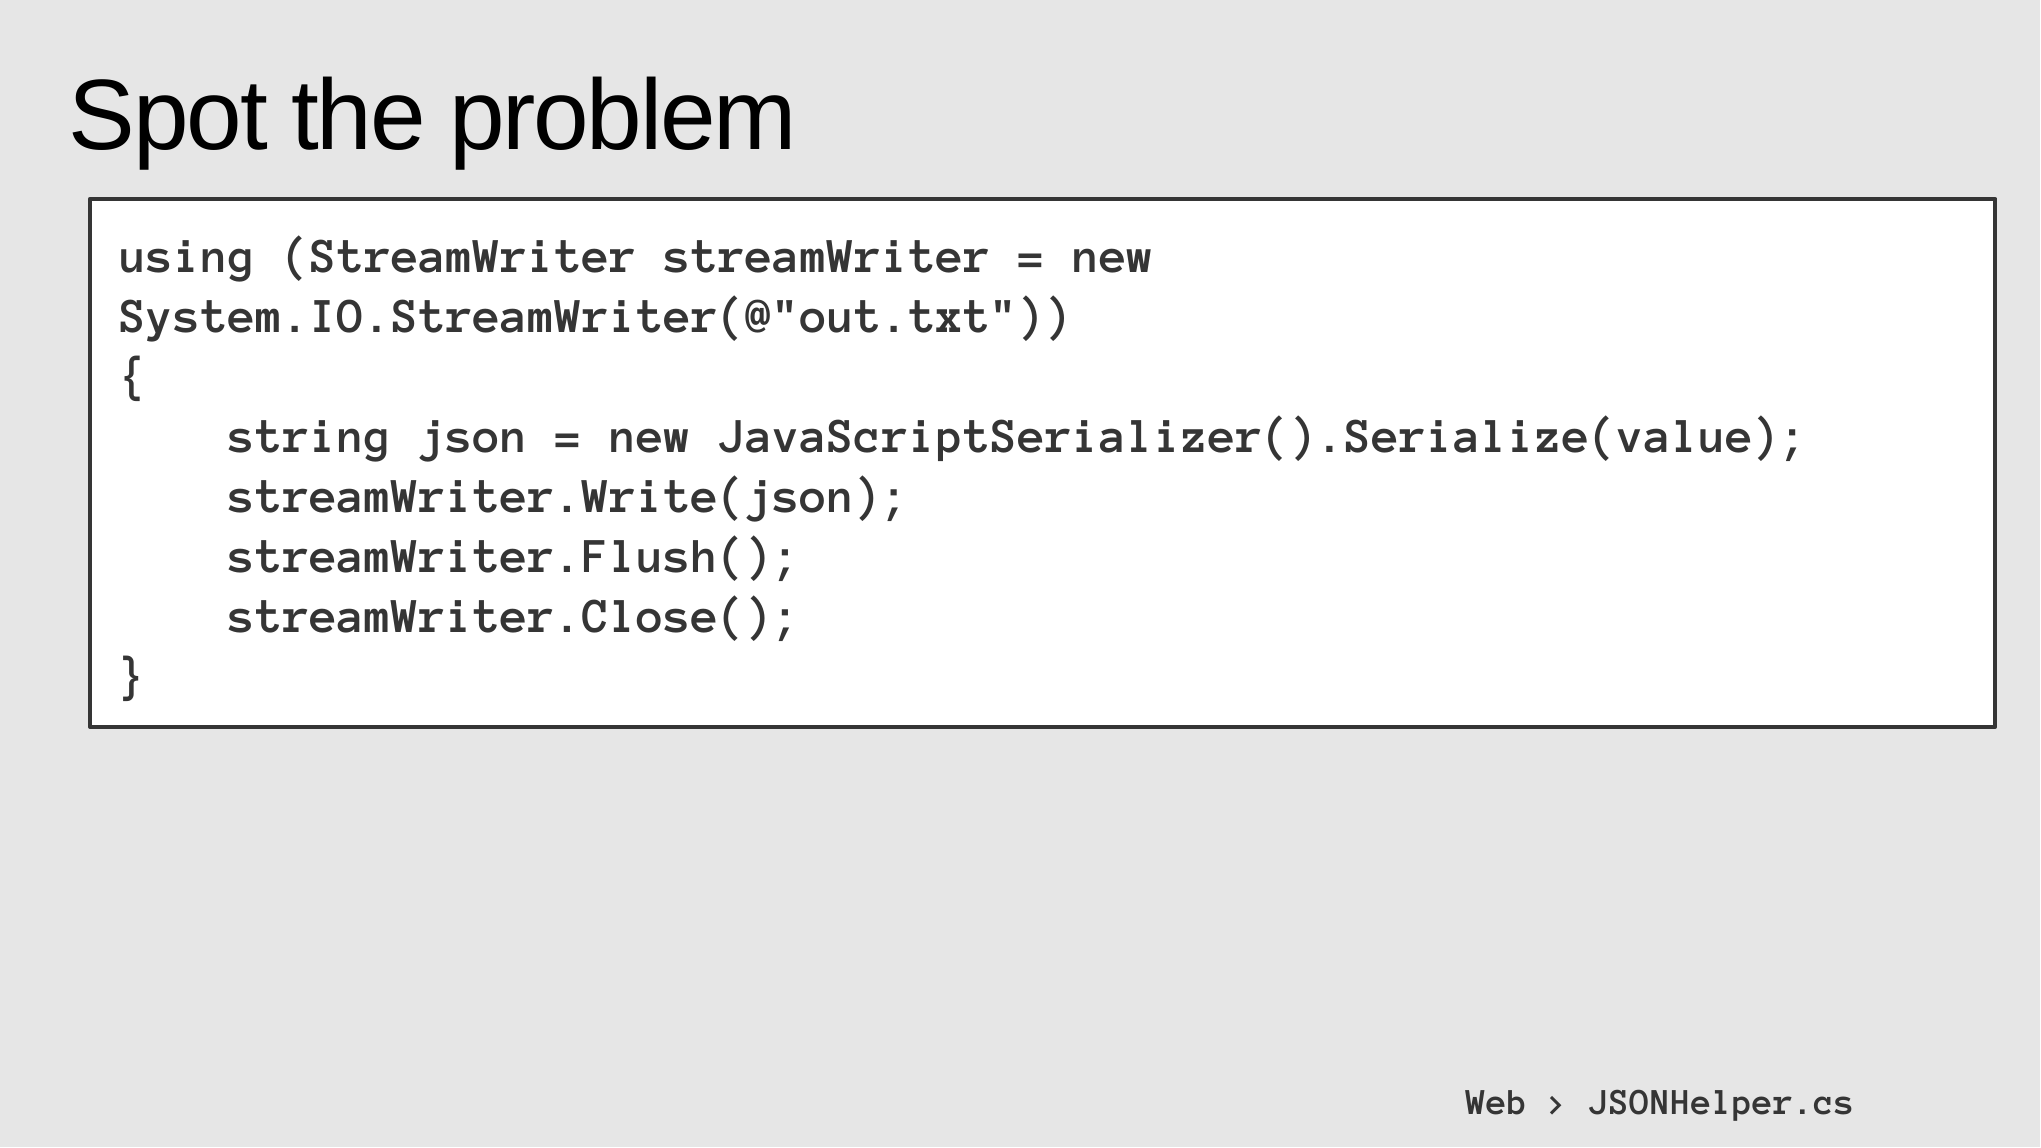

# Spot the problem
using (StreamWriter streamWriter = new System.IO.StreamWriter(@"out.txt"))
{
    string json = new JavaScriptSerializer().Serialize(value);
    streamWriter.Write(json);
    streamWriter.Flush();
    streamWriter.Close();
}
Web > JSONHelper.cs